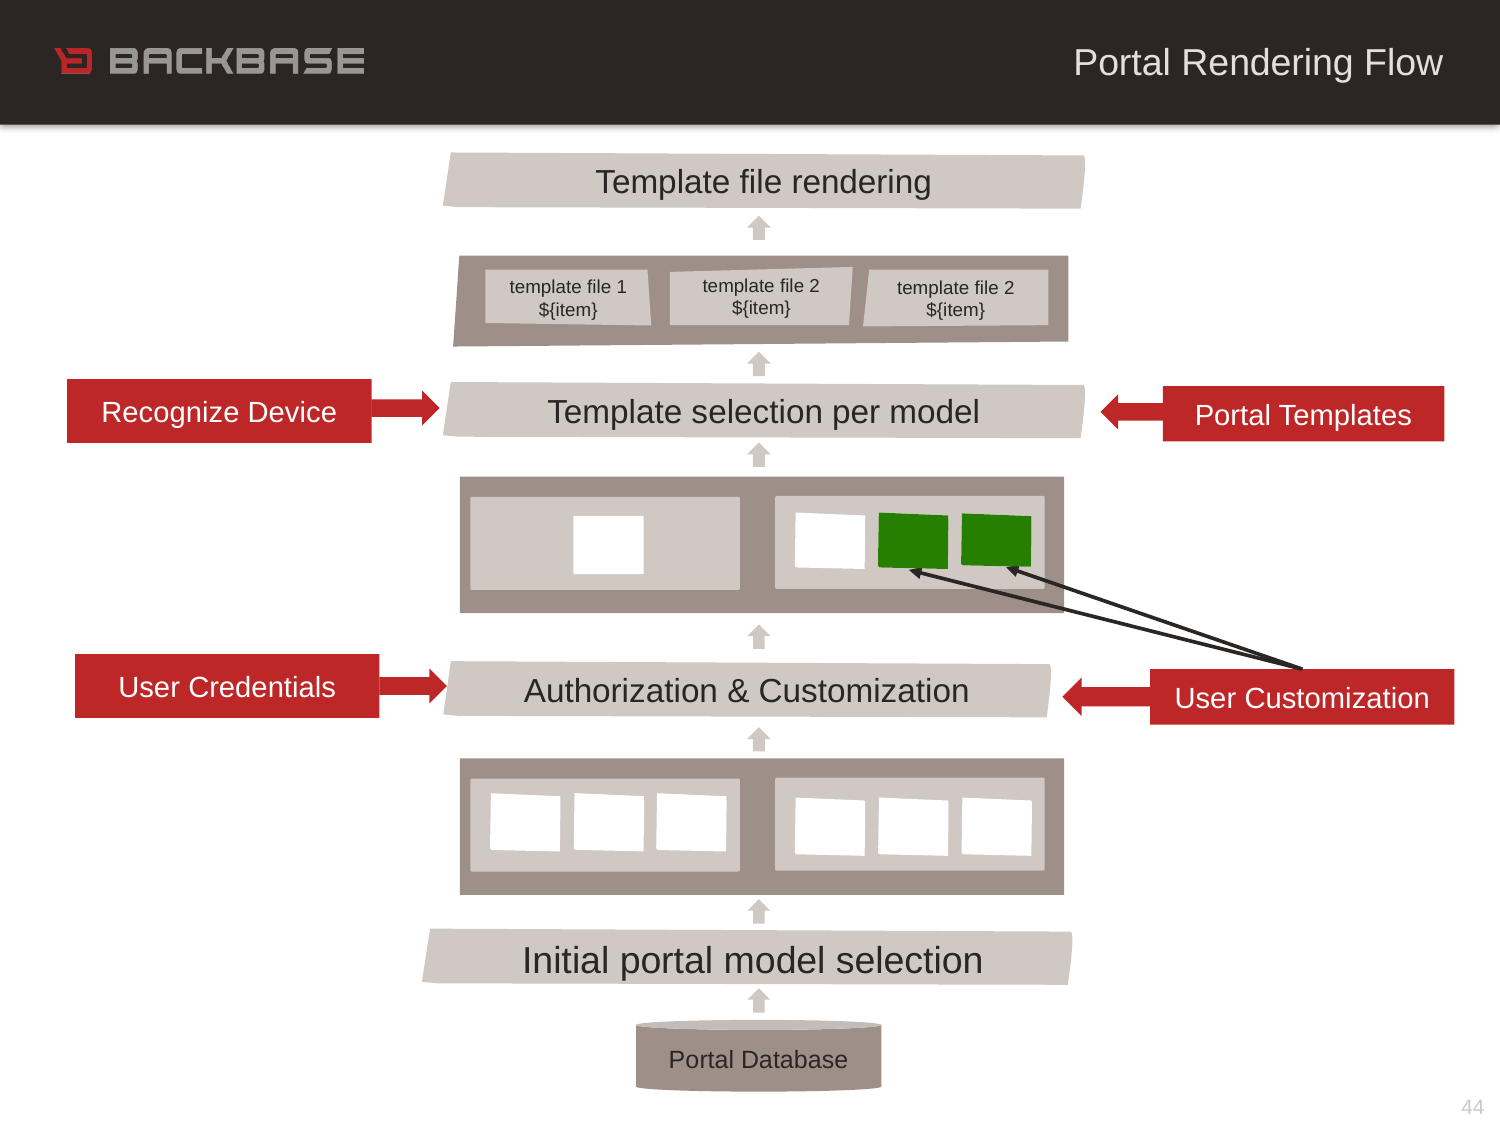

Portal Rendering Flow

Template file rendering

template file 2
${item}
template file 1
${item}
template file 2
${item}

Recognize Device

Template selection per model
Portal Templates

User Credentials
Authorization & Customization
User Customization

 Initial portal model selection

Portal Database
44